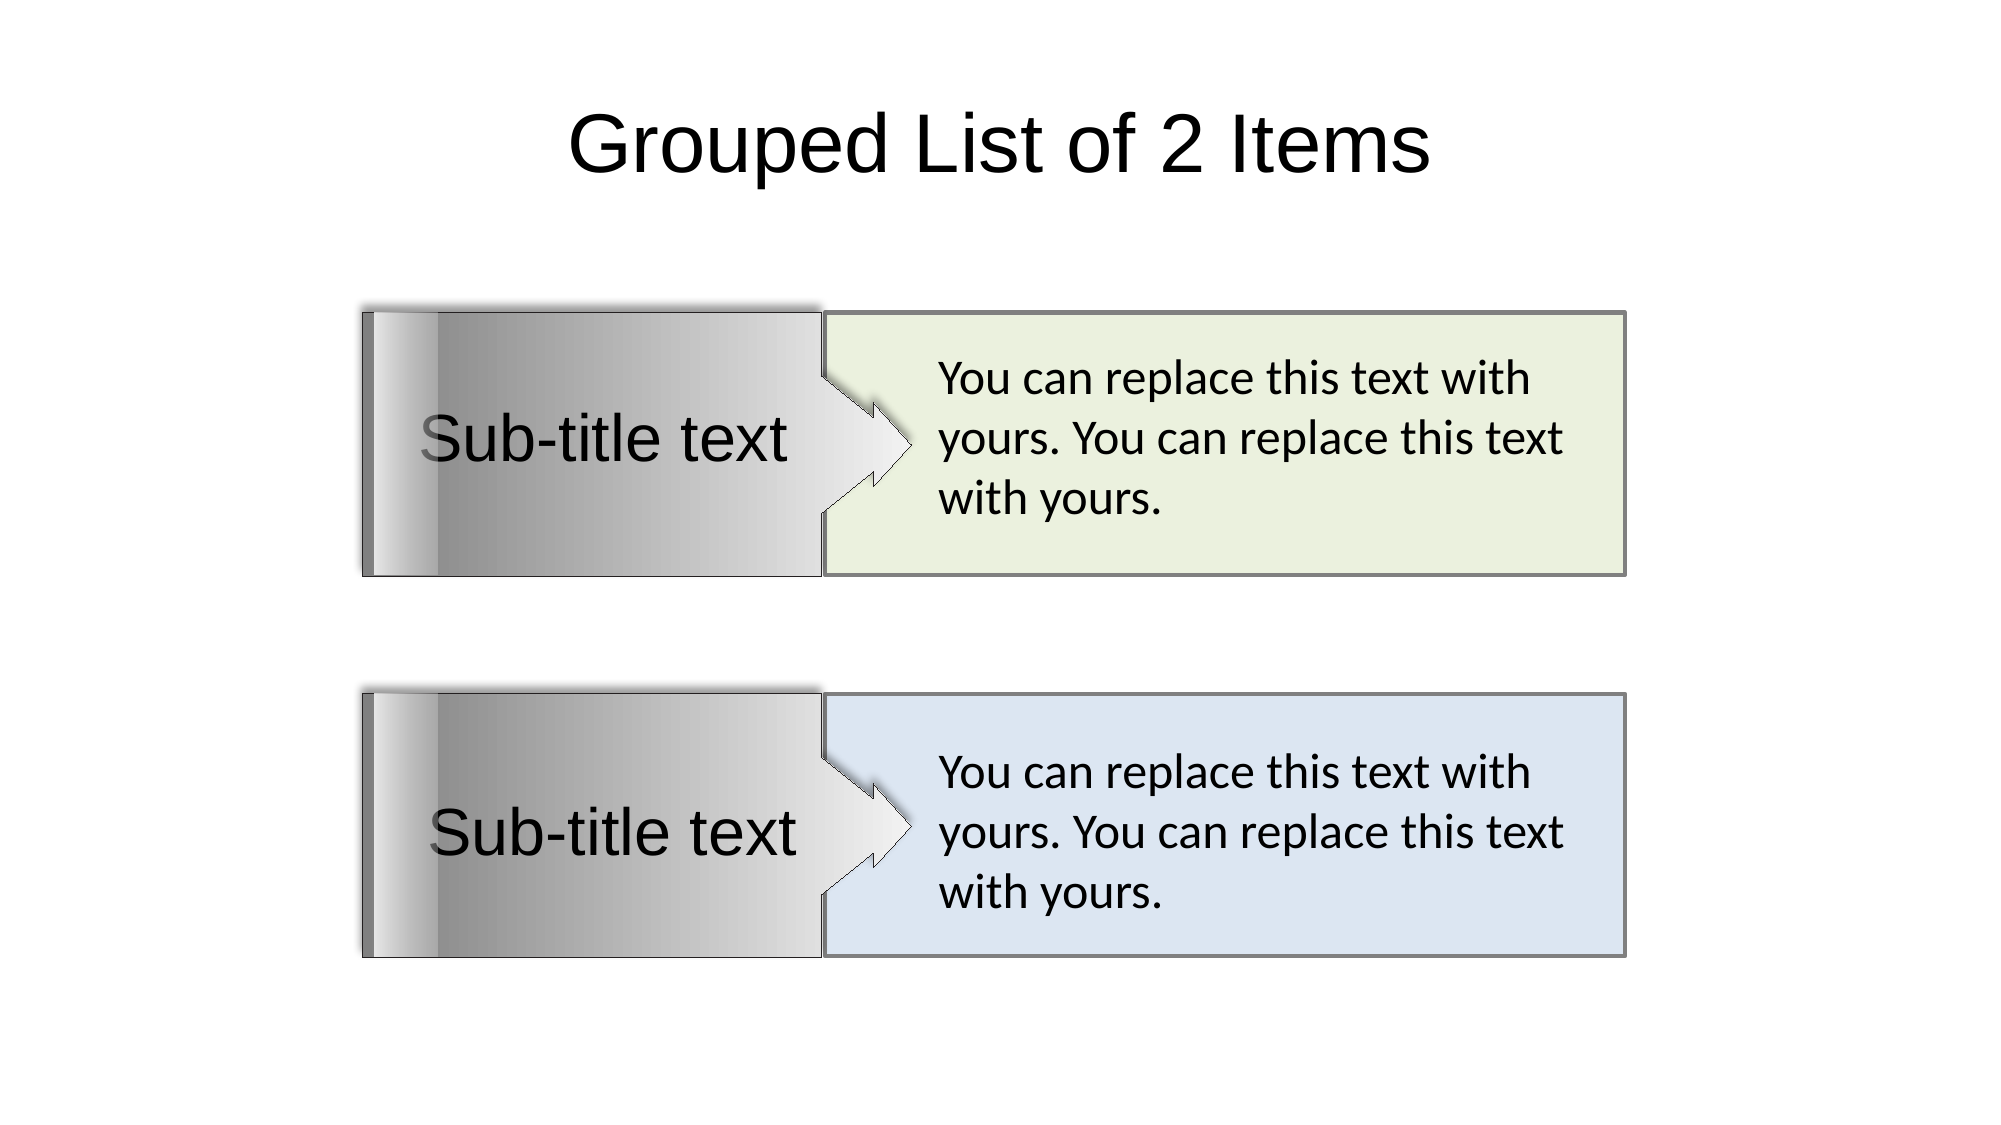

# Grouped List of 2 Items

You can replace this text with yours. You can replace this text with yours.
Sub-title text

You can replace this text with yours. You can replace this text with yours.
Sub-title text